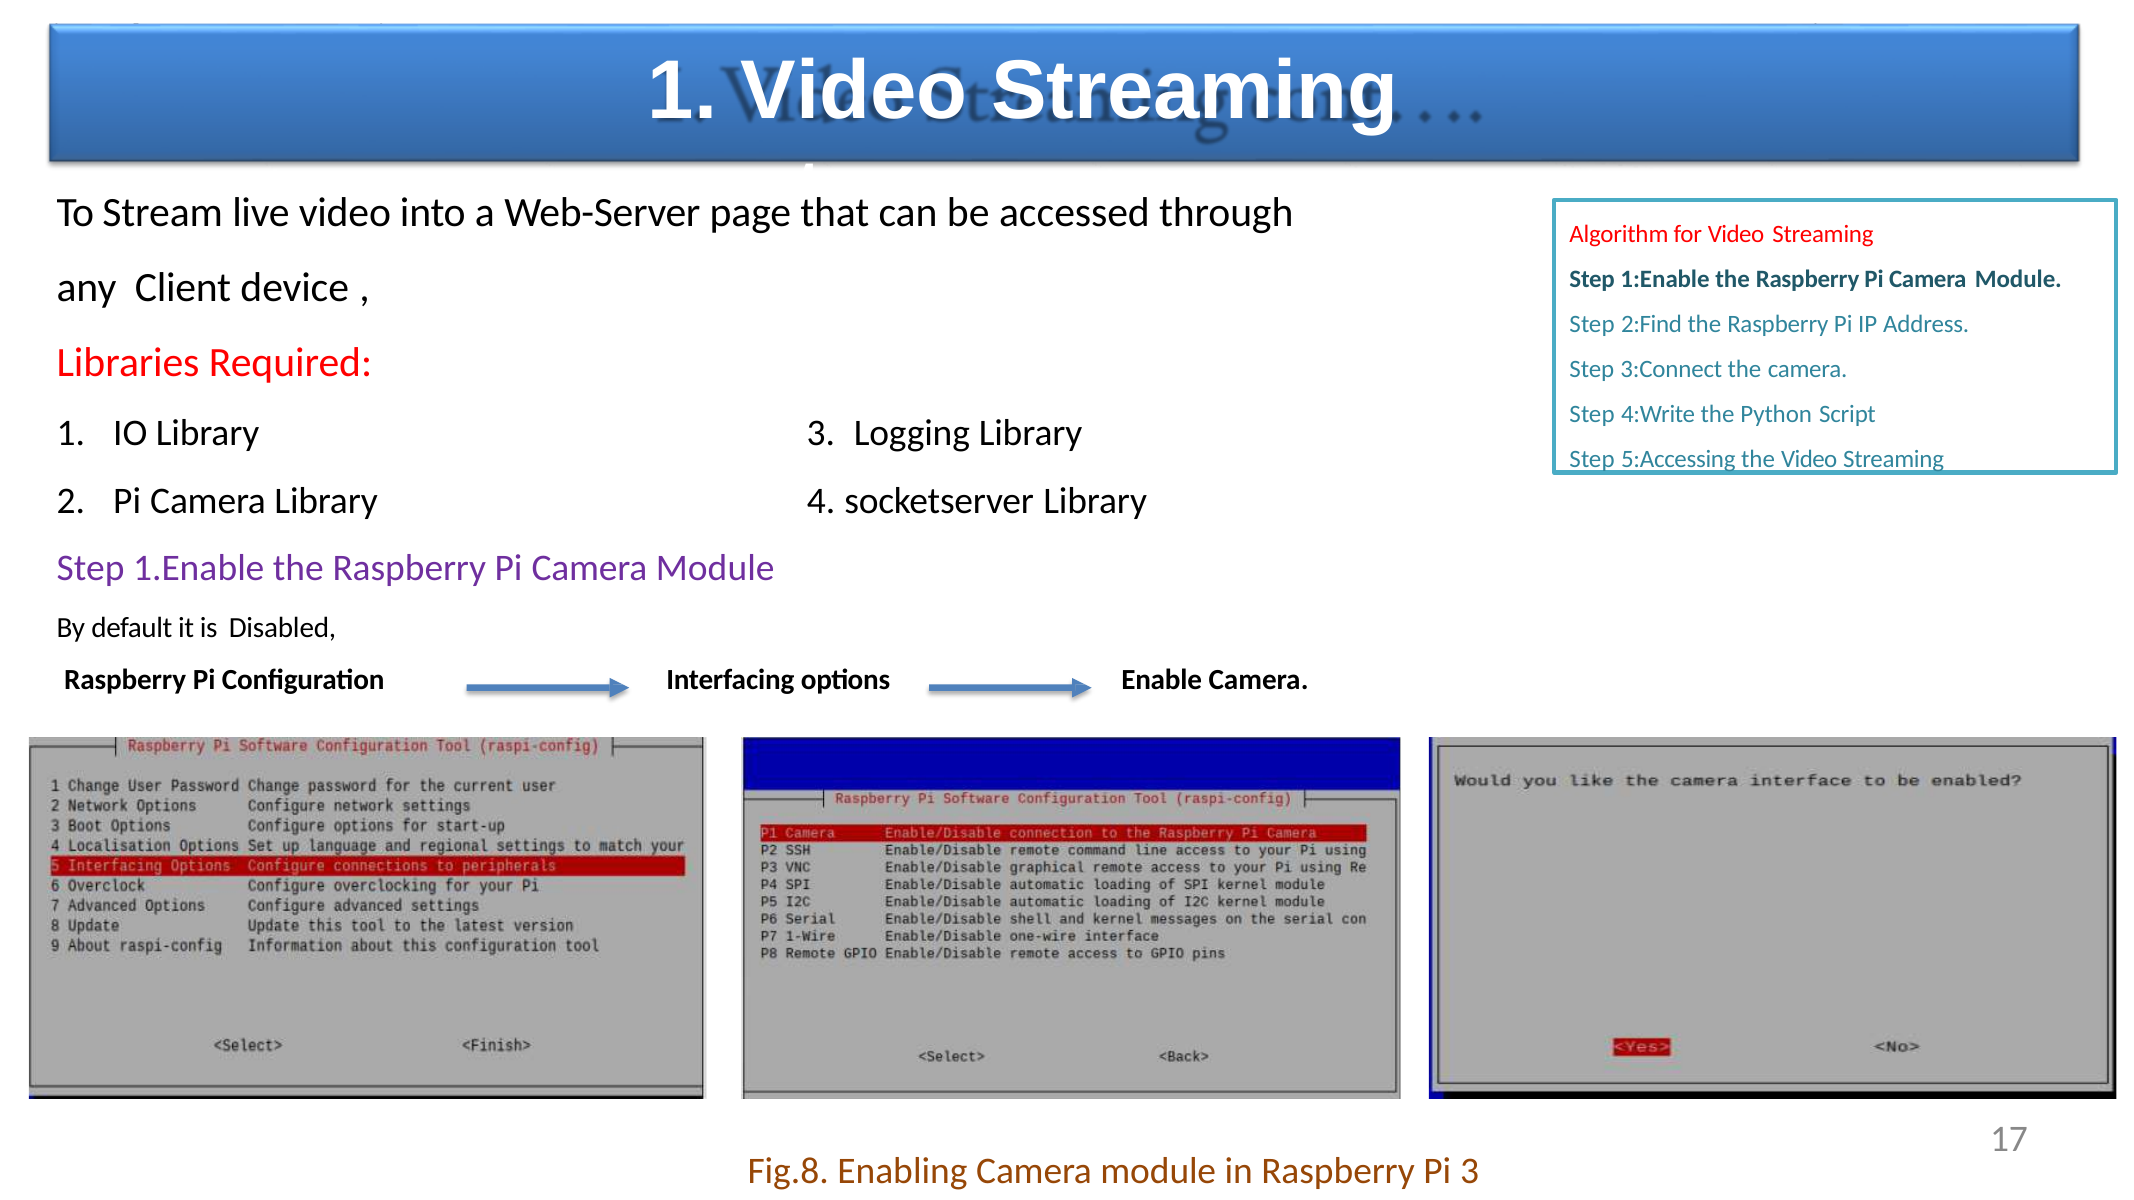

# 1. Video Streaming	cont….
To Stream live video into a Web-Server page that can be accessed through any  Client device ,
Libraries Required:
Algorithm for Video Streaming
Step 1:Enable the Raspberry Pi Camera Module.
Step 2:Find the Raspberry Pi IP Address.
Step 3:Connect the camera.
Step 4:Write the Python Script
Step 5:Accessing the Video Streaming
IO Library
Pi Camera Library
Logging Library
socketserver Library
Step 1.Enable the Raspberry Pi Camera Module
By default it is Disabled,
Raspberry Pi Configuration	Interfacing options
Enable Camera.

17
Fig.8. Enabling Camera module in Raspberry Pi 3